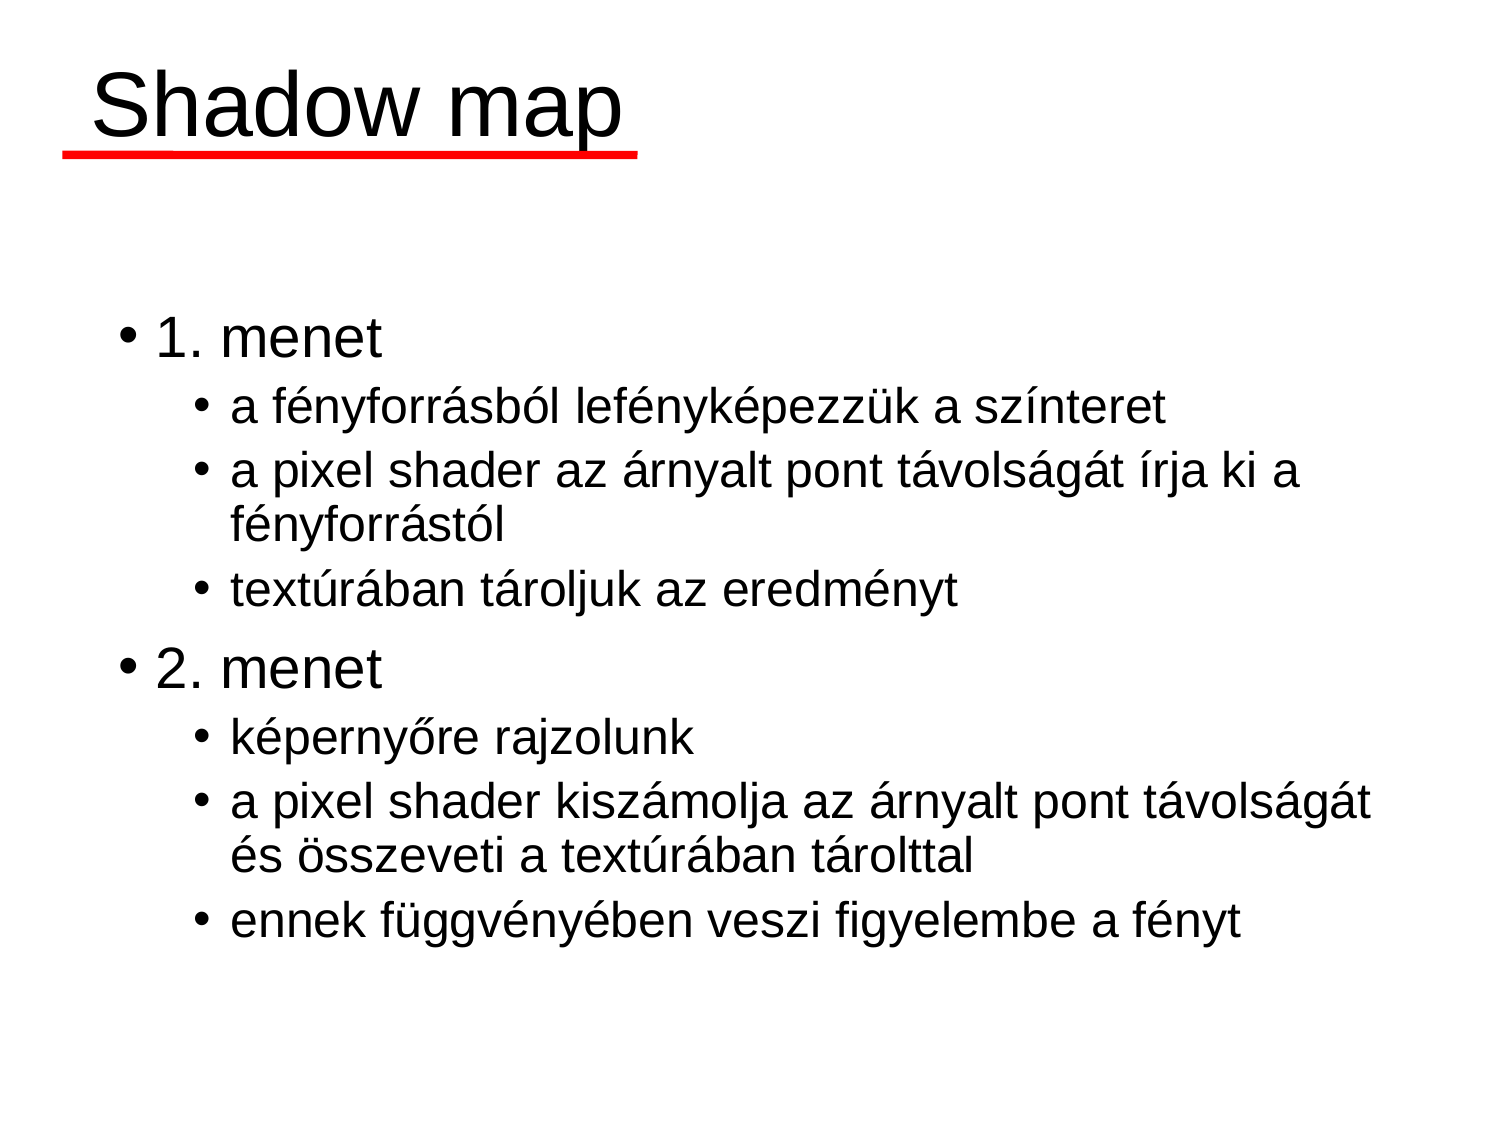

# Shadow map

1. menet
a fényforrásból lefényképezzük a színteret
a pixel shader az árnyalt pont távolságát írja ki a fényforrástól
textúrában tároljuk az eredményt
2. menet
képernyőre rajzolunk
a pixel shader kiszámolja az árnyalt pont távolságát és összeveti a textúrában tárolttal
ennek függvényében veszi figyelembe a fényt